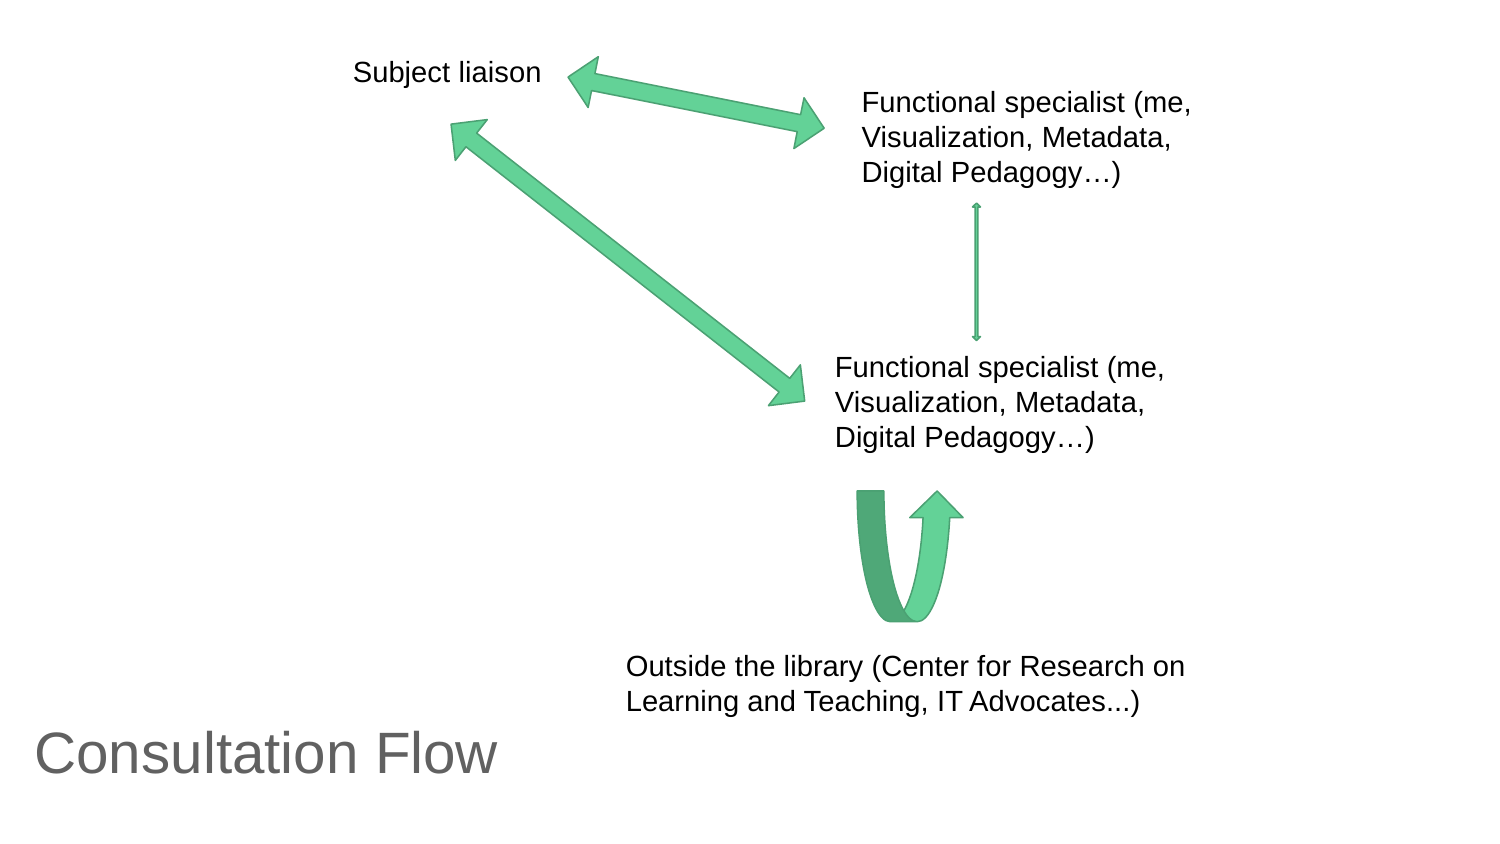

Subject liaison
Functional specialist (me, Visualization, Metadata, Digital Pedagogy…)

Functional specialist (me, Visualization, Metadata, Digital Pedagogy…)

Outside the library (Center for Research on Learning and Teaching, IT Advocates...)
# Consultation Flow